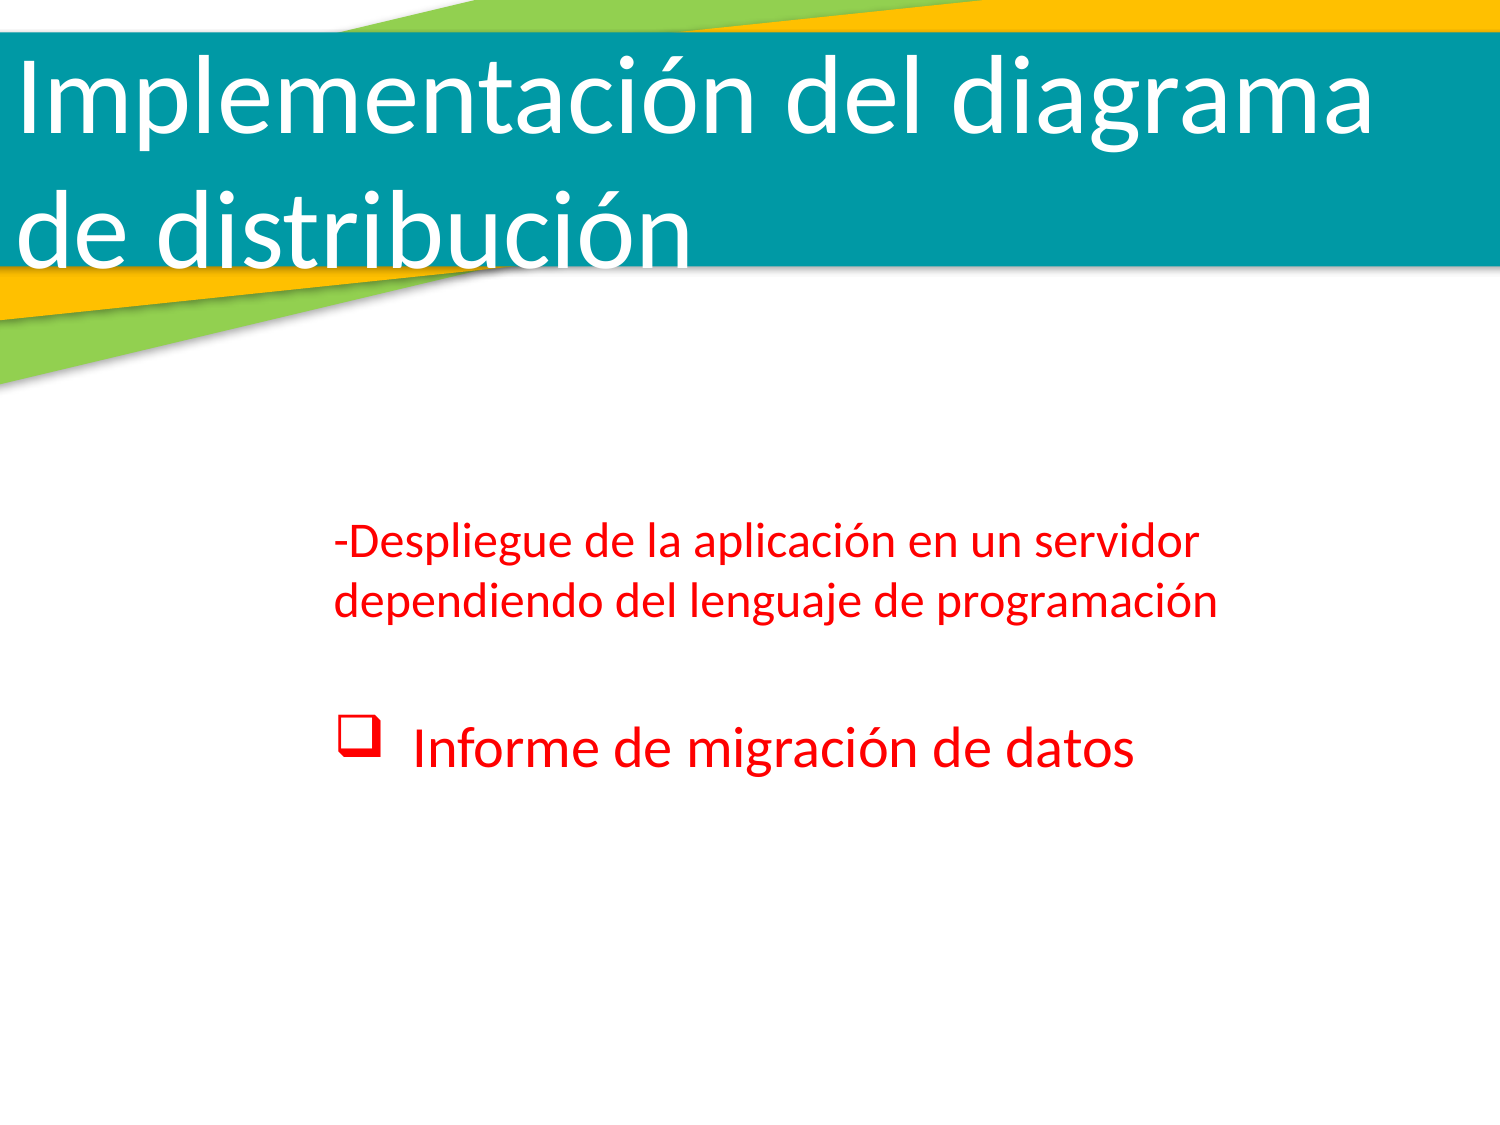

Implementación del diagrama de distribución

-Despliegue de la aplicación en un servidor dependiendo del lenguaje de programación

  Informe de migración de datos